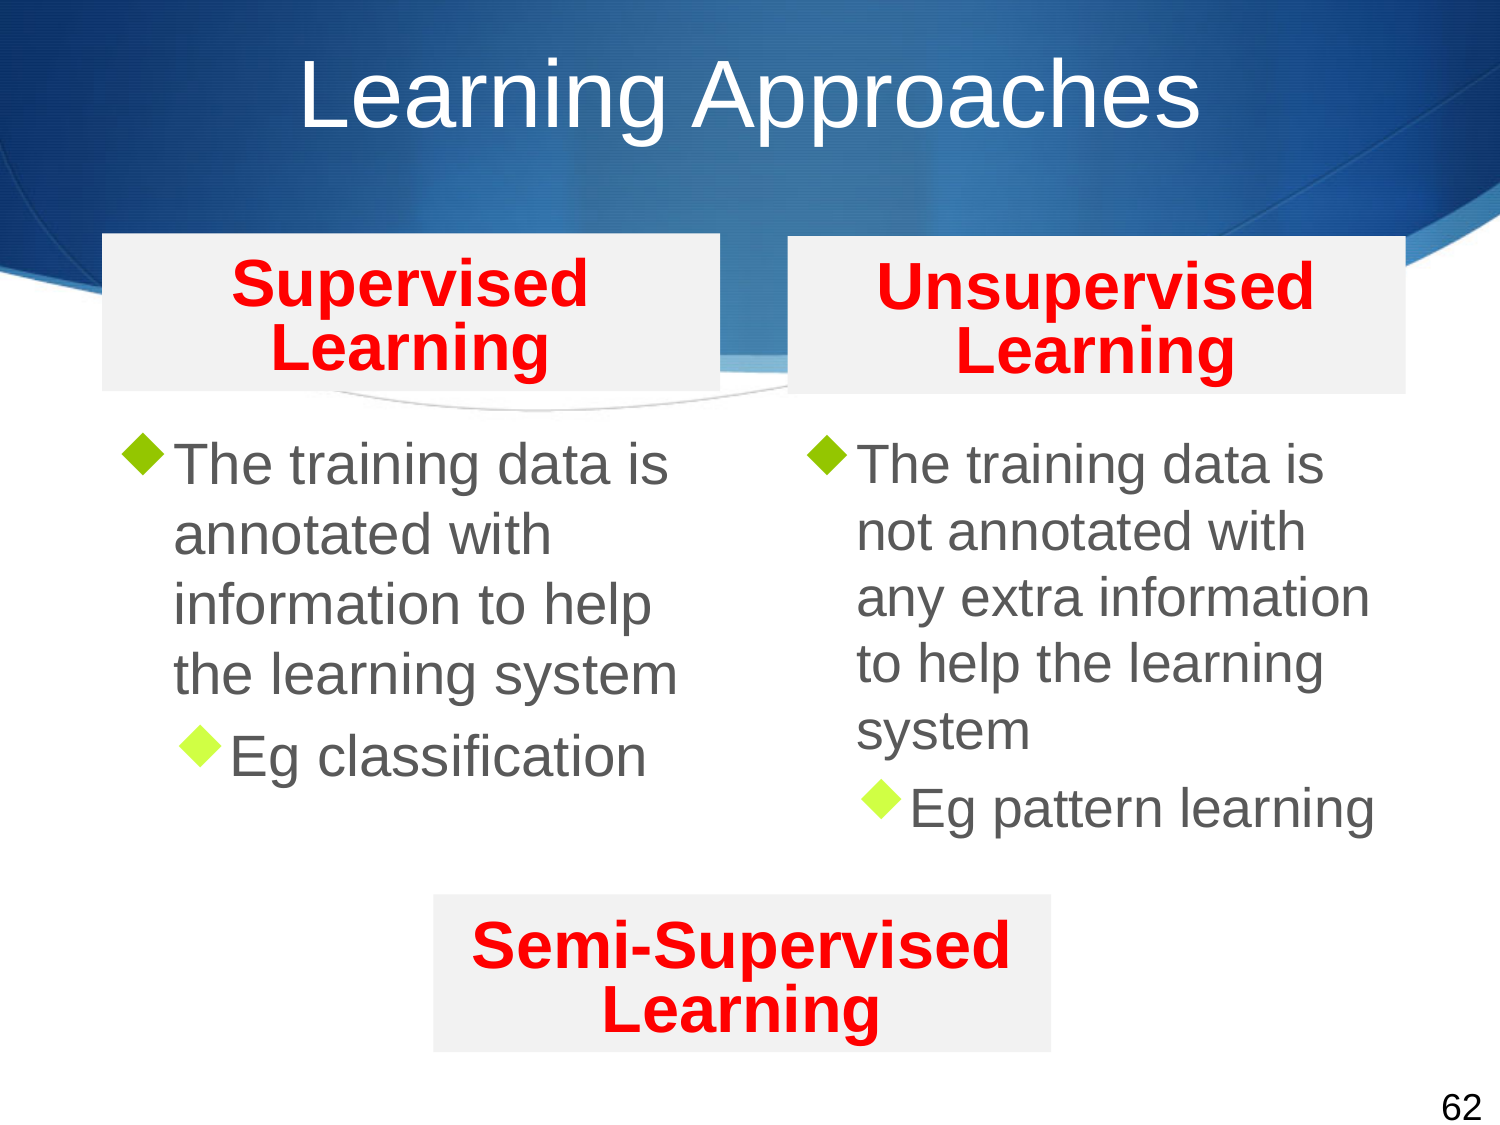

# Learning Approaches
Supervised Learning
Unsupervised Learning
The training data is annotated with information to help the learning system
Eg classification
The training data is not annotated with any extra information to help the learning system
Eg pattern learning
Semi-Supervised Learning
62